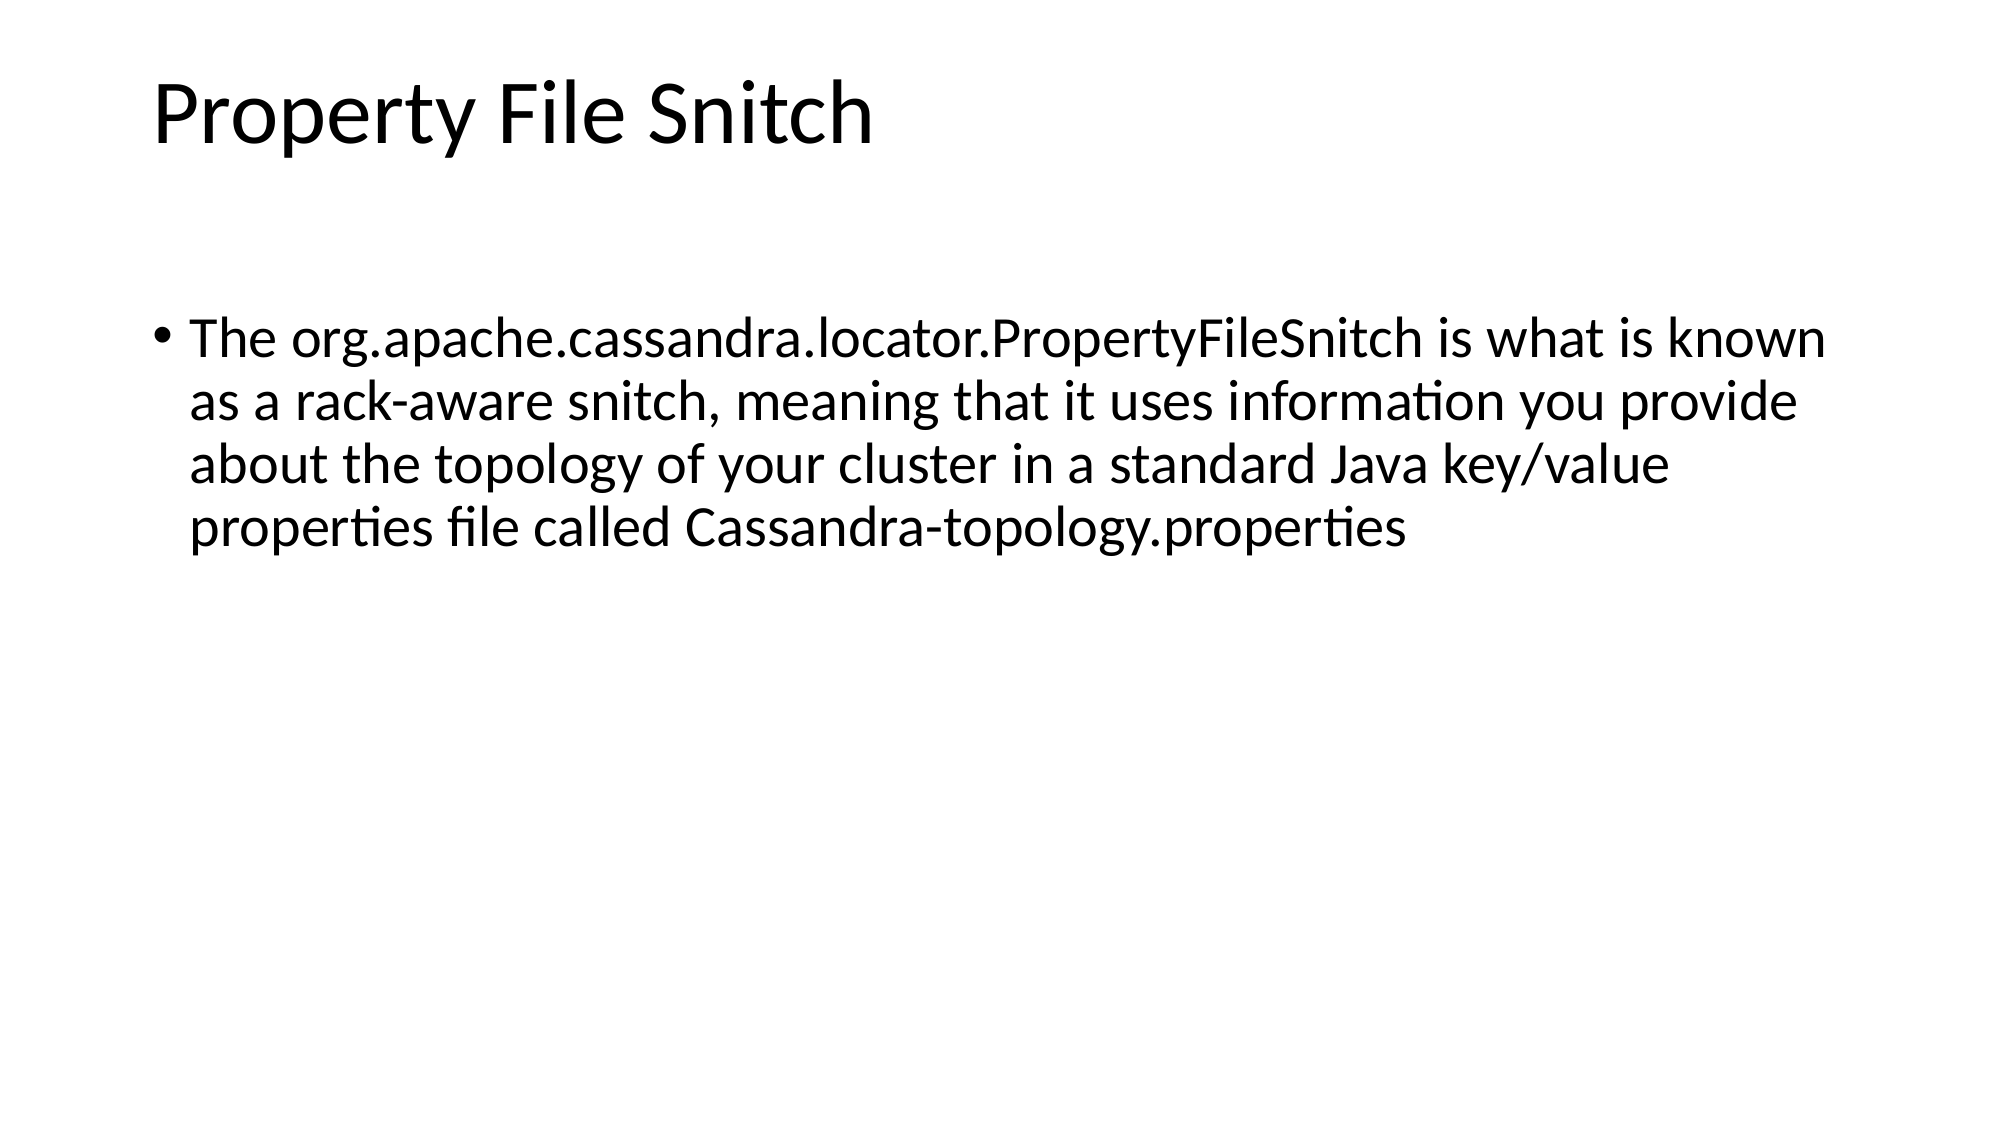

# Property File Snitch
The org.apache.cassandra.locator.PropertyFileSnitch is what is known as a rack-aware snitch, meaning that it uses information you provide about the topology of your cluster in a standard Java key/value properties file called Cassandra-topology.properties